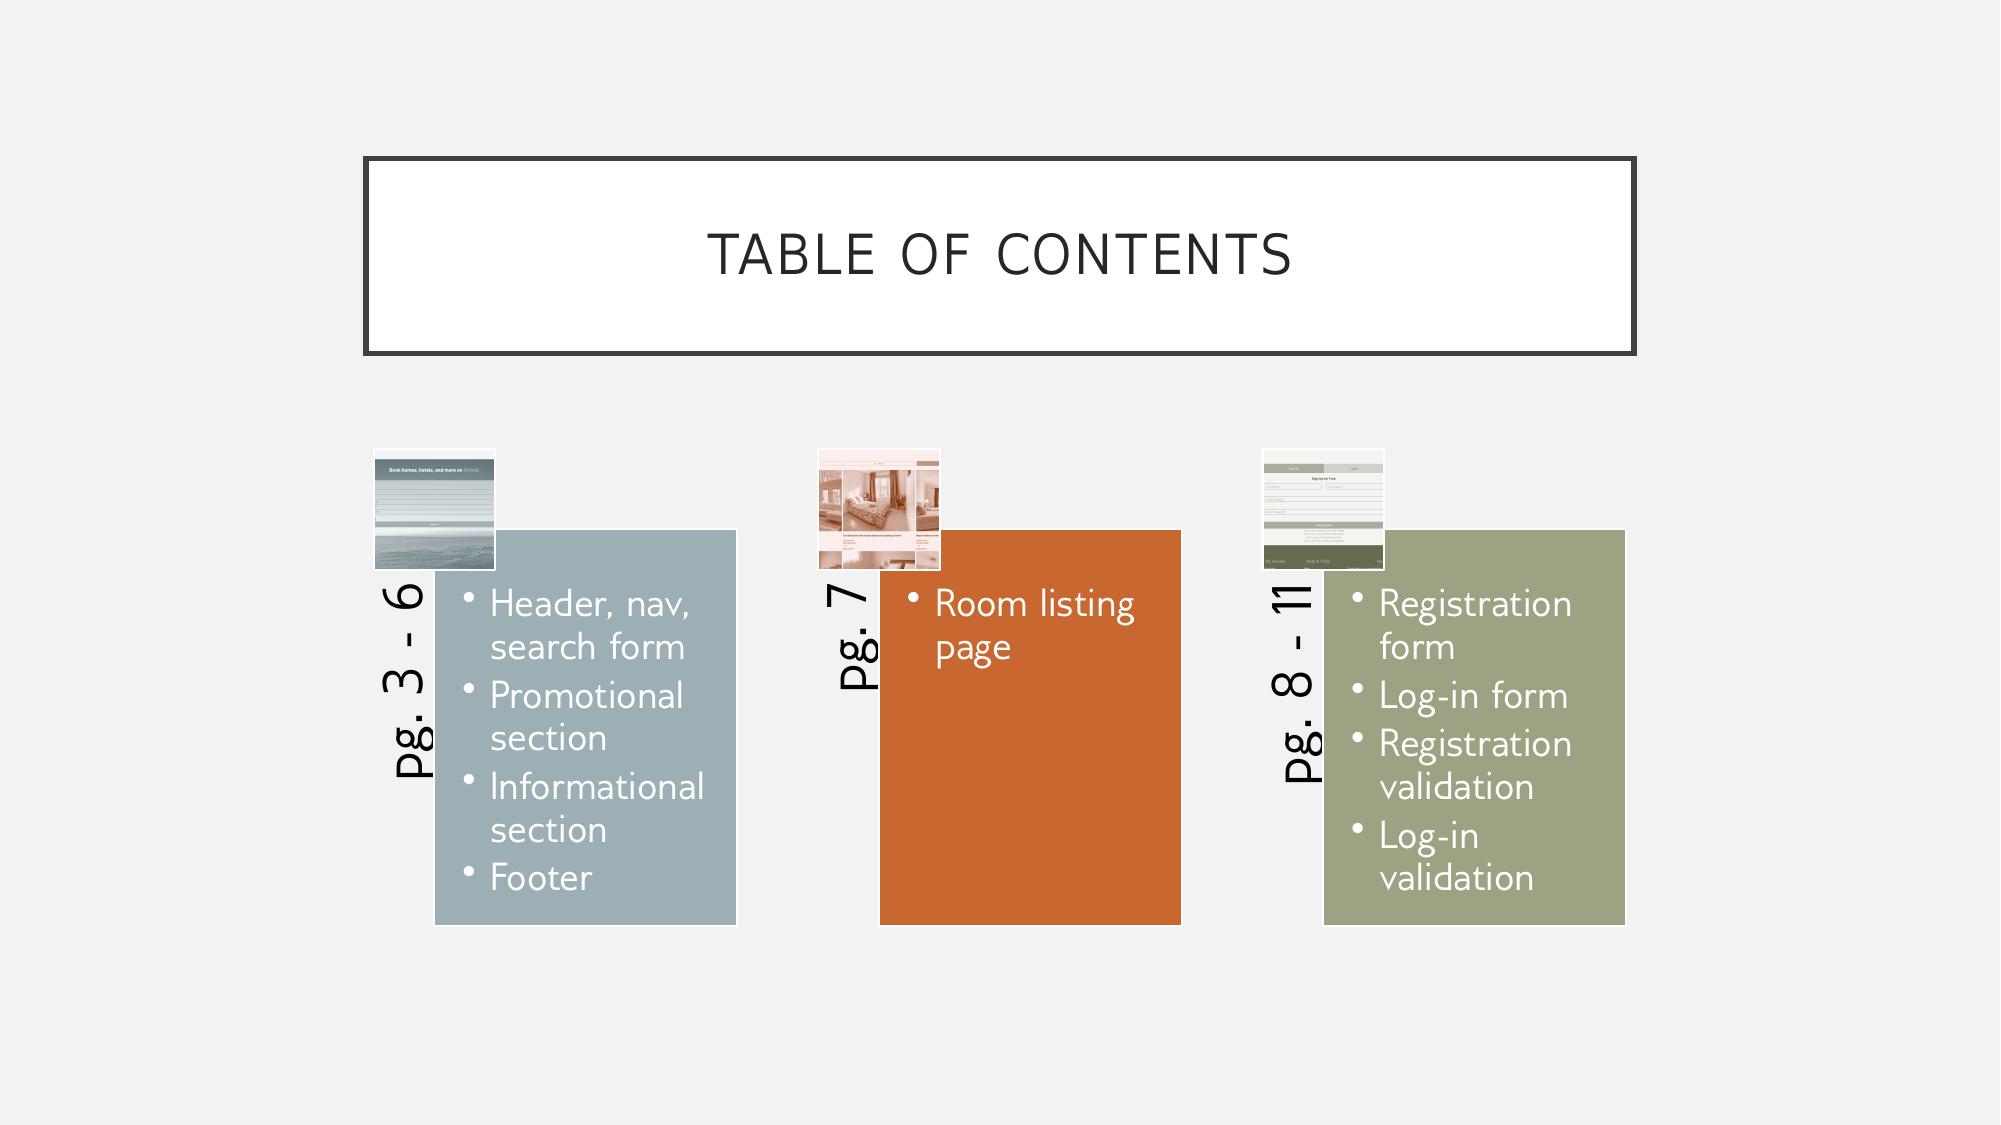

# Table of contents
pg. 3 - 6
Header, nav, search form
Promotional section
Informational section
Footer
pg. 7
Room listing page
pg. 8 - 11
Registration form
Log-in form
Registration validation
Log-in validation